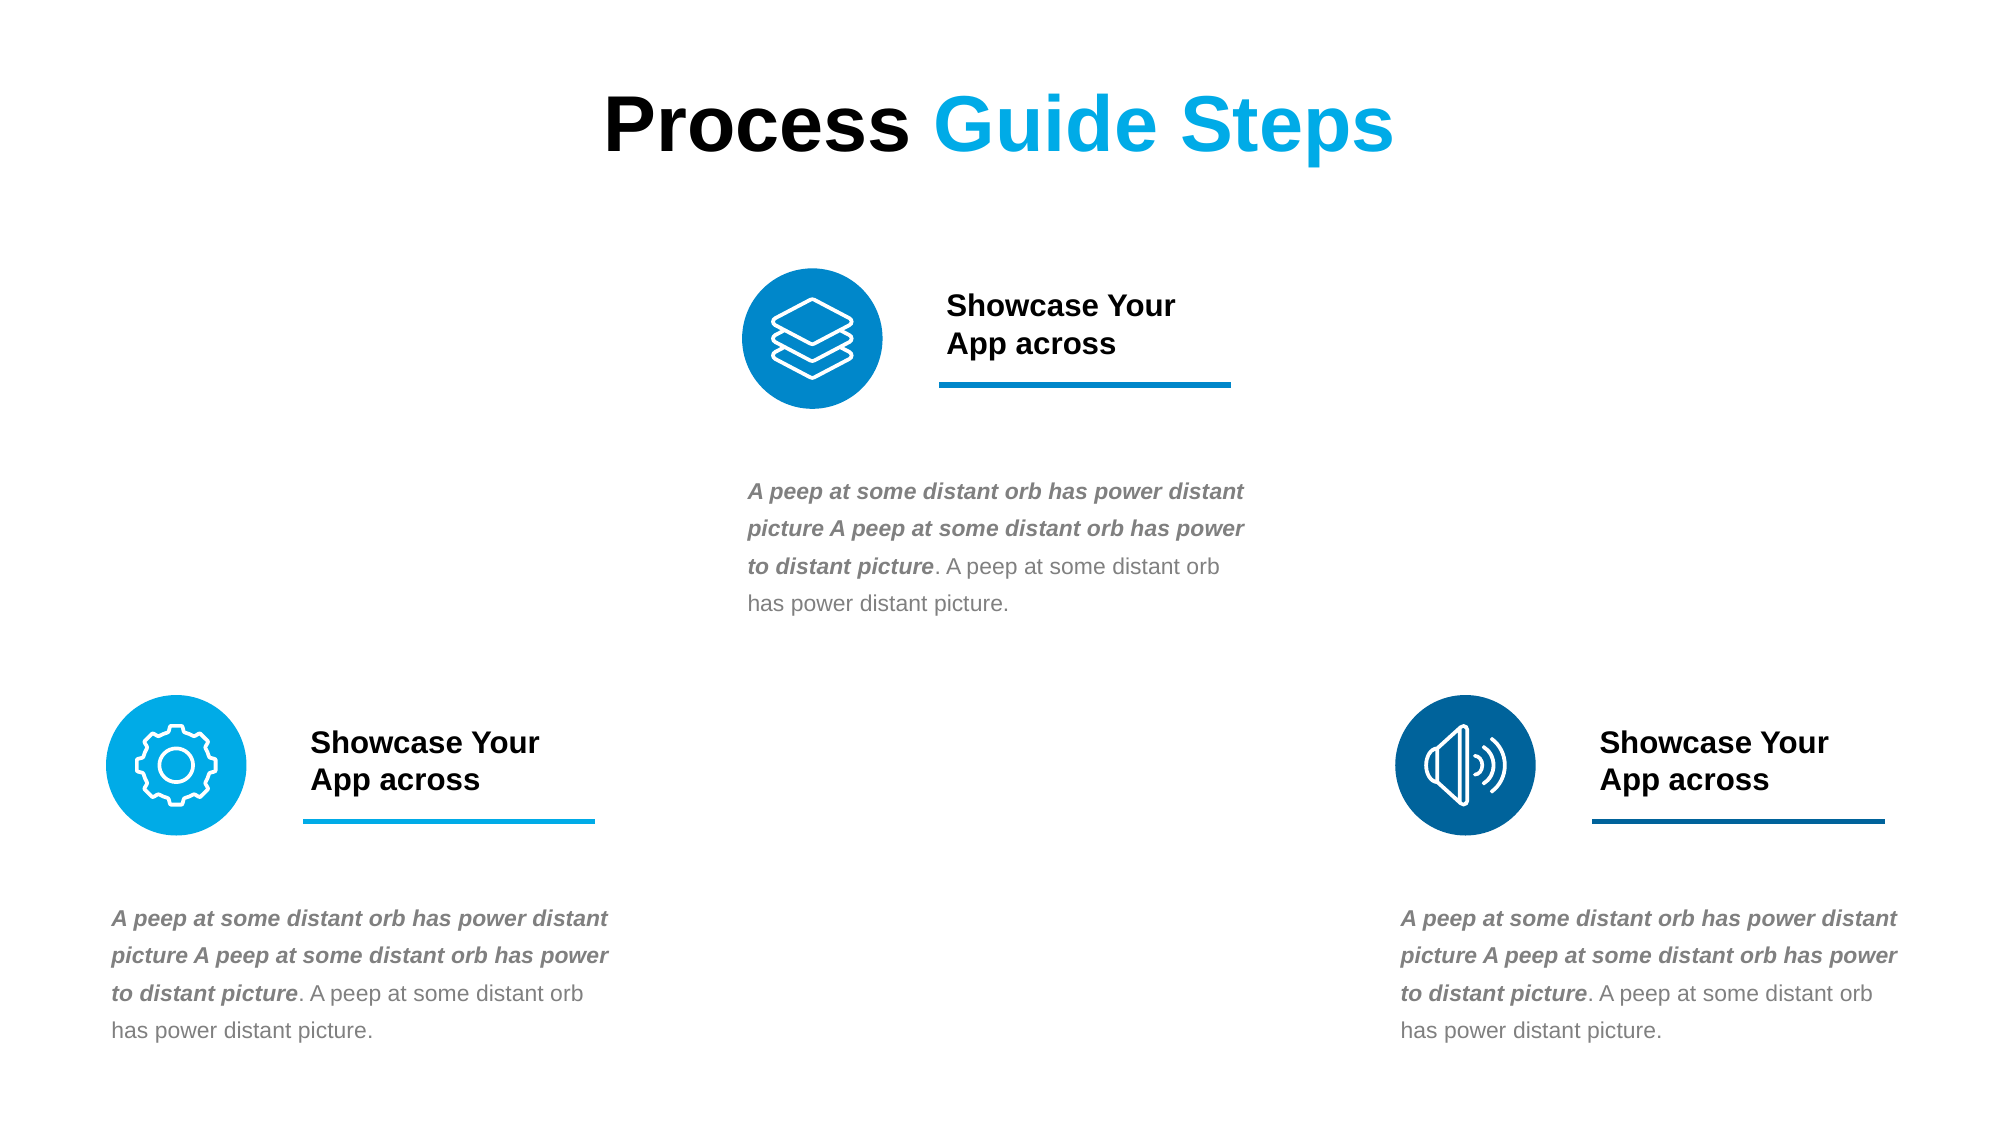

Process Guide Steps

Showcase Your
App across

A peep at some distant orb has power distant picture A peep at some distant orb has power to distant picture. A peep at some distant orb has power distant picture.

Showcase Your
App across
Showcase Your
App across

A peep at some distant orb has power distant picture A peep at some distant orb has power to distant picture. A peep at some distant orb has power distant picture.
A peep at some distant orb has power distant picture A peep at some distant orb has power to distant picture. A peep at some distant orb has power distant picture.